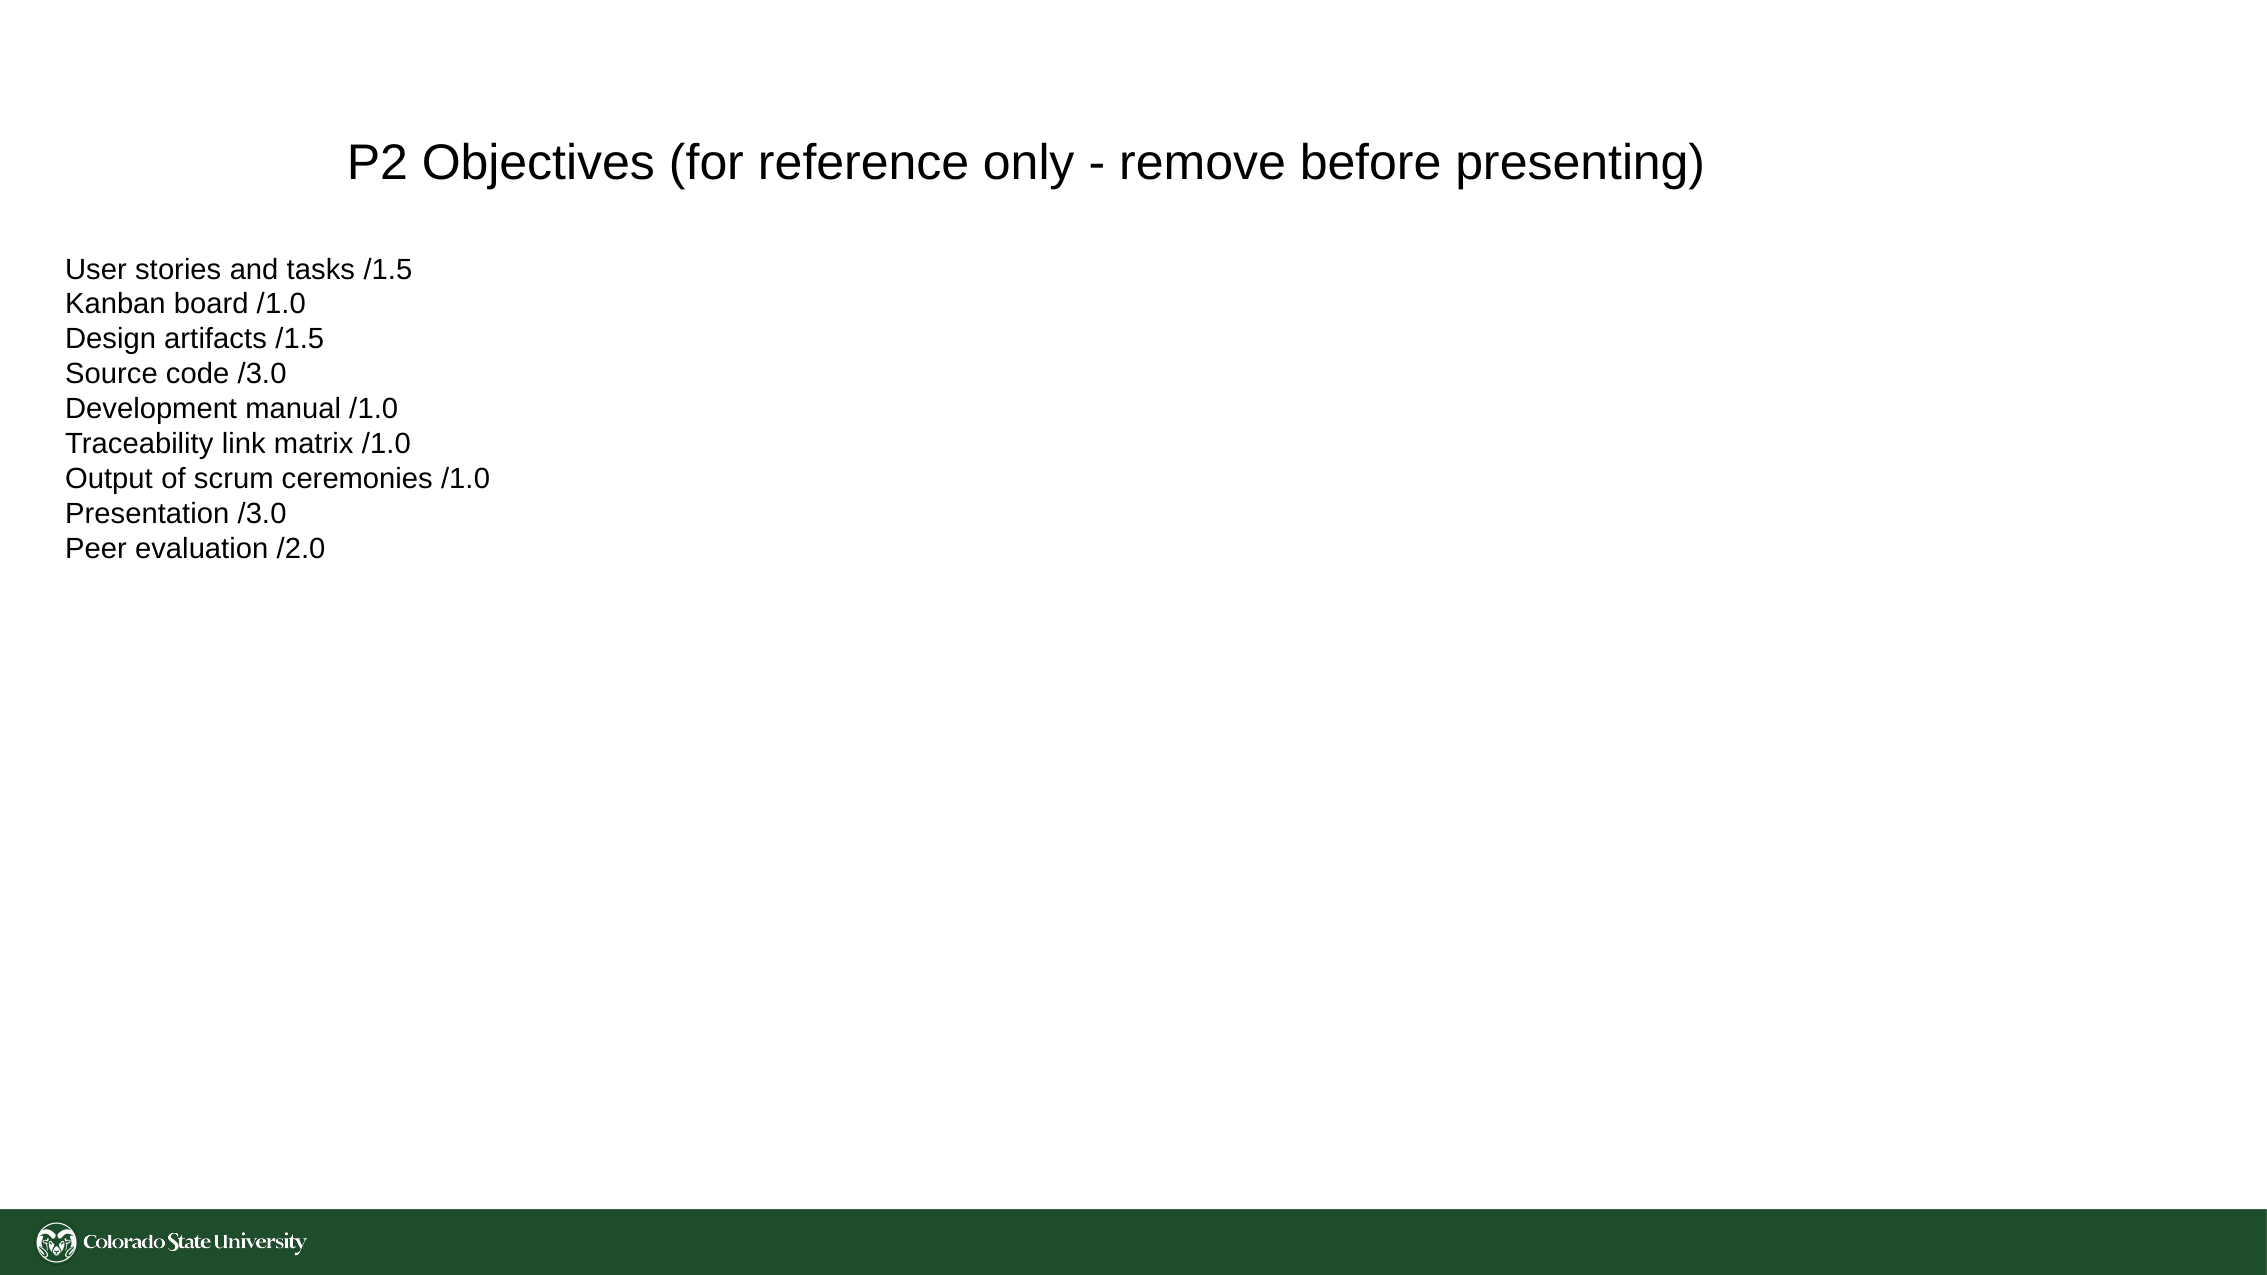

P2 Objectives (for reference only - remove before presenting)

User stories and tasks /1.5
Kanban board /1.0
Design artifacts /1.5
Source code /3.0
Development manual /1.0
Traceability link matrix /1.0
Output of scrum ceremonies /1.0
Presentation /3.0
Peer evaluation /2.0